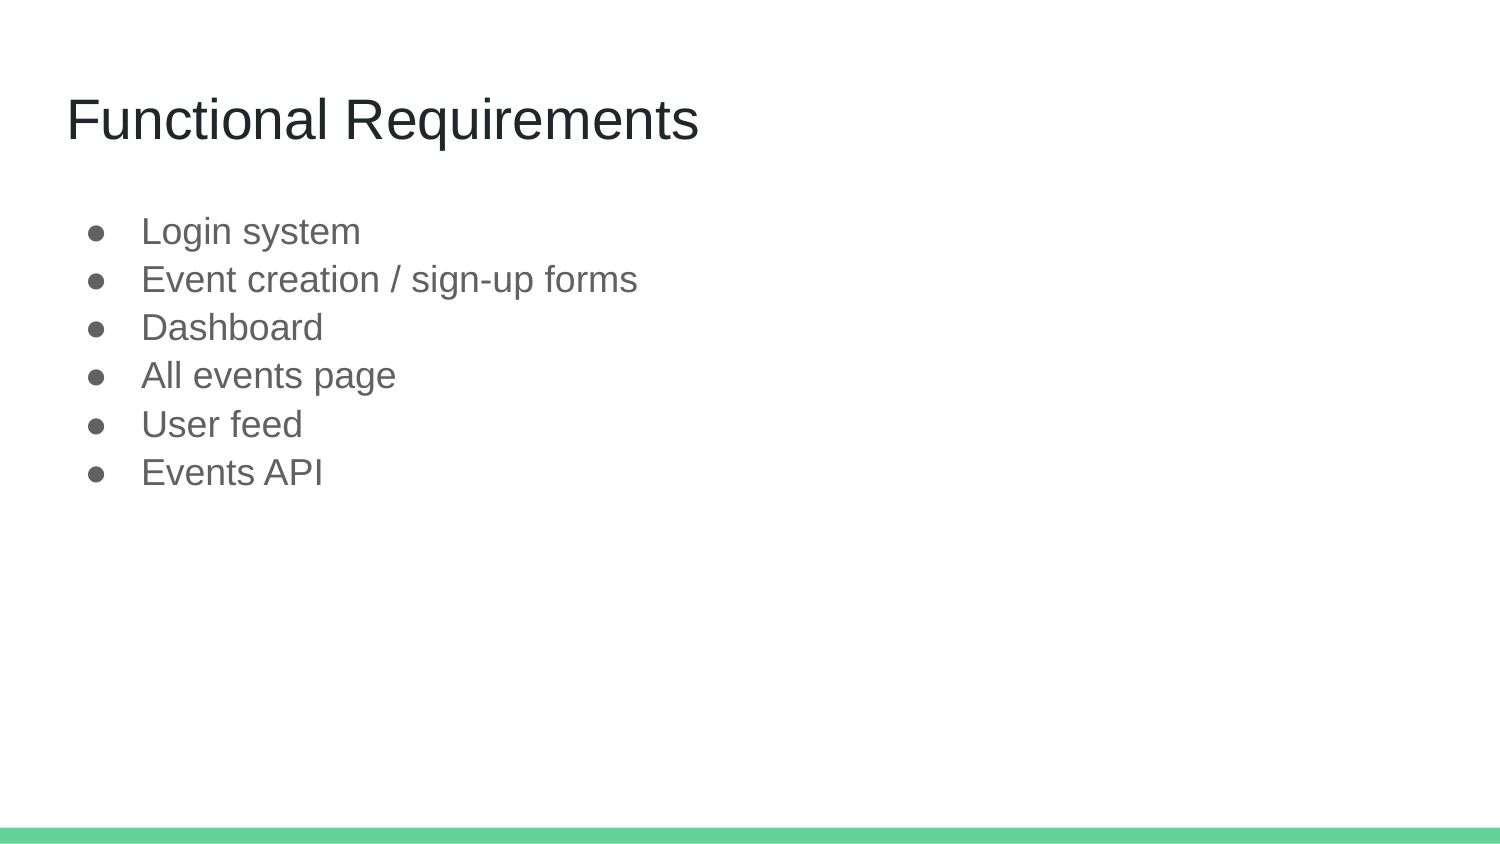

# Functional Requirements
Login system
Event creation / sign-up forms
Dashboard
All events page
User feed
Events API